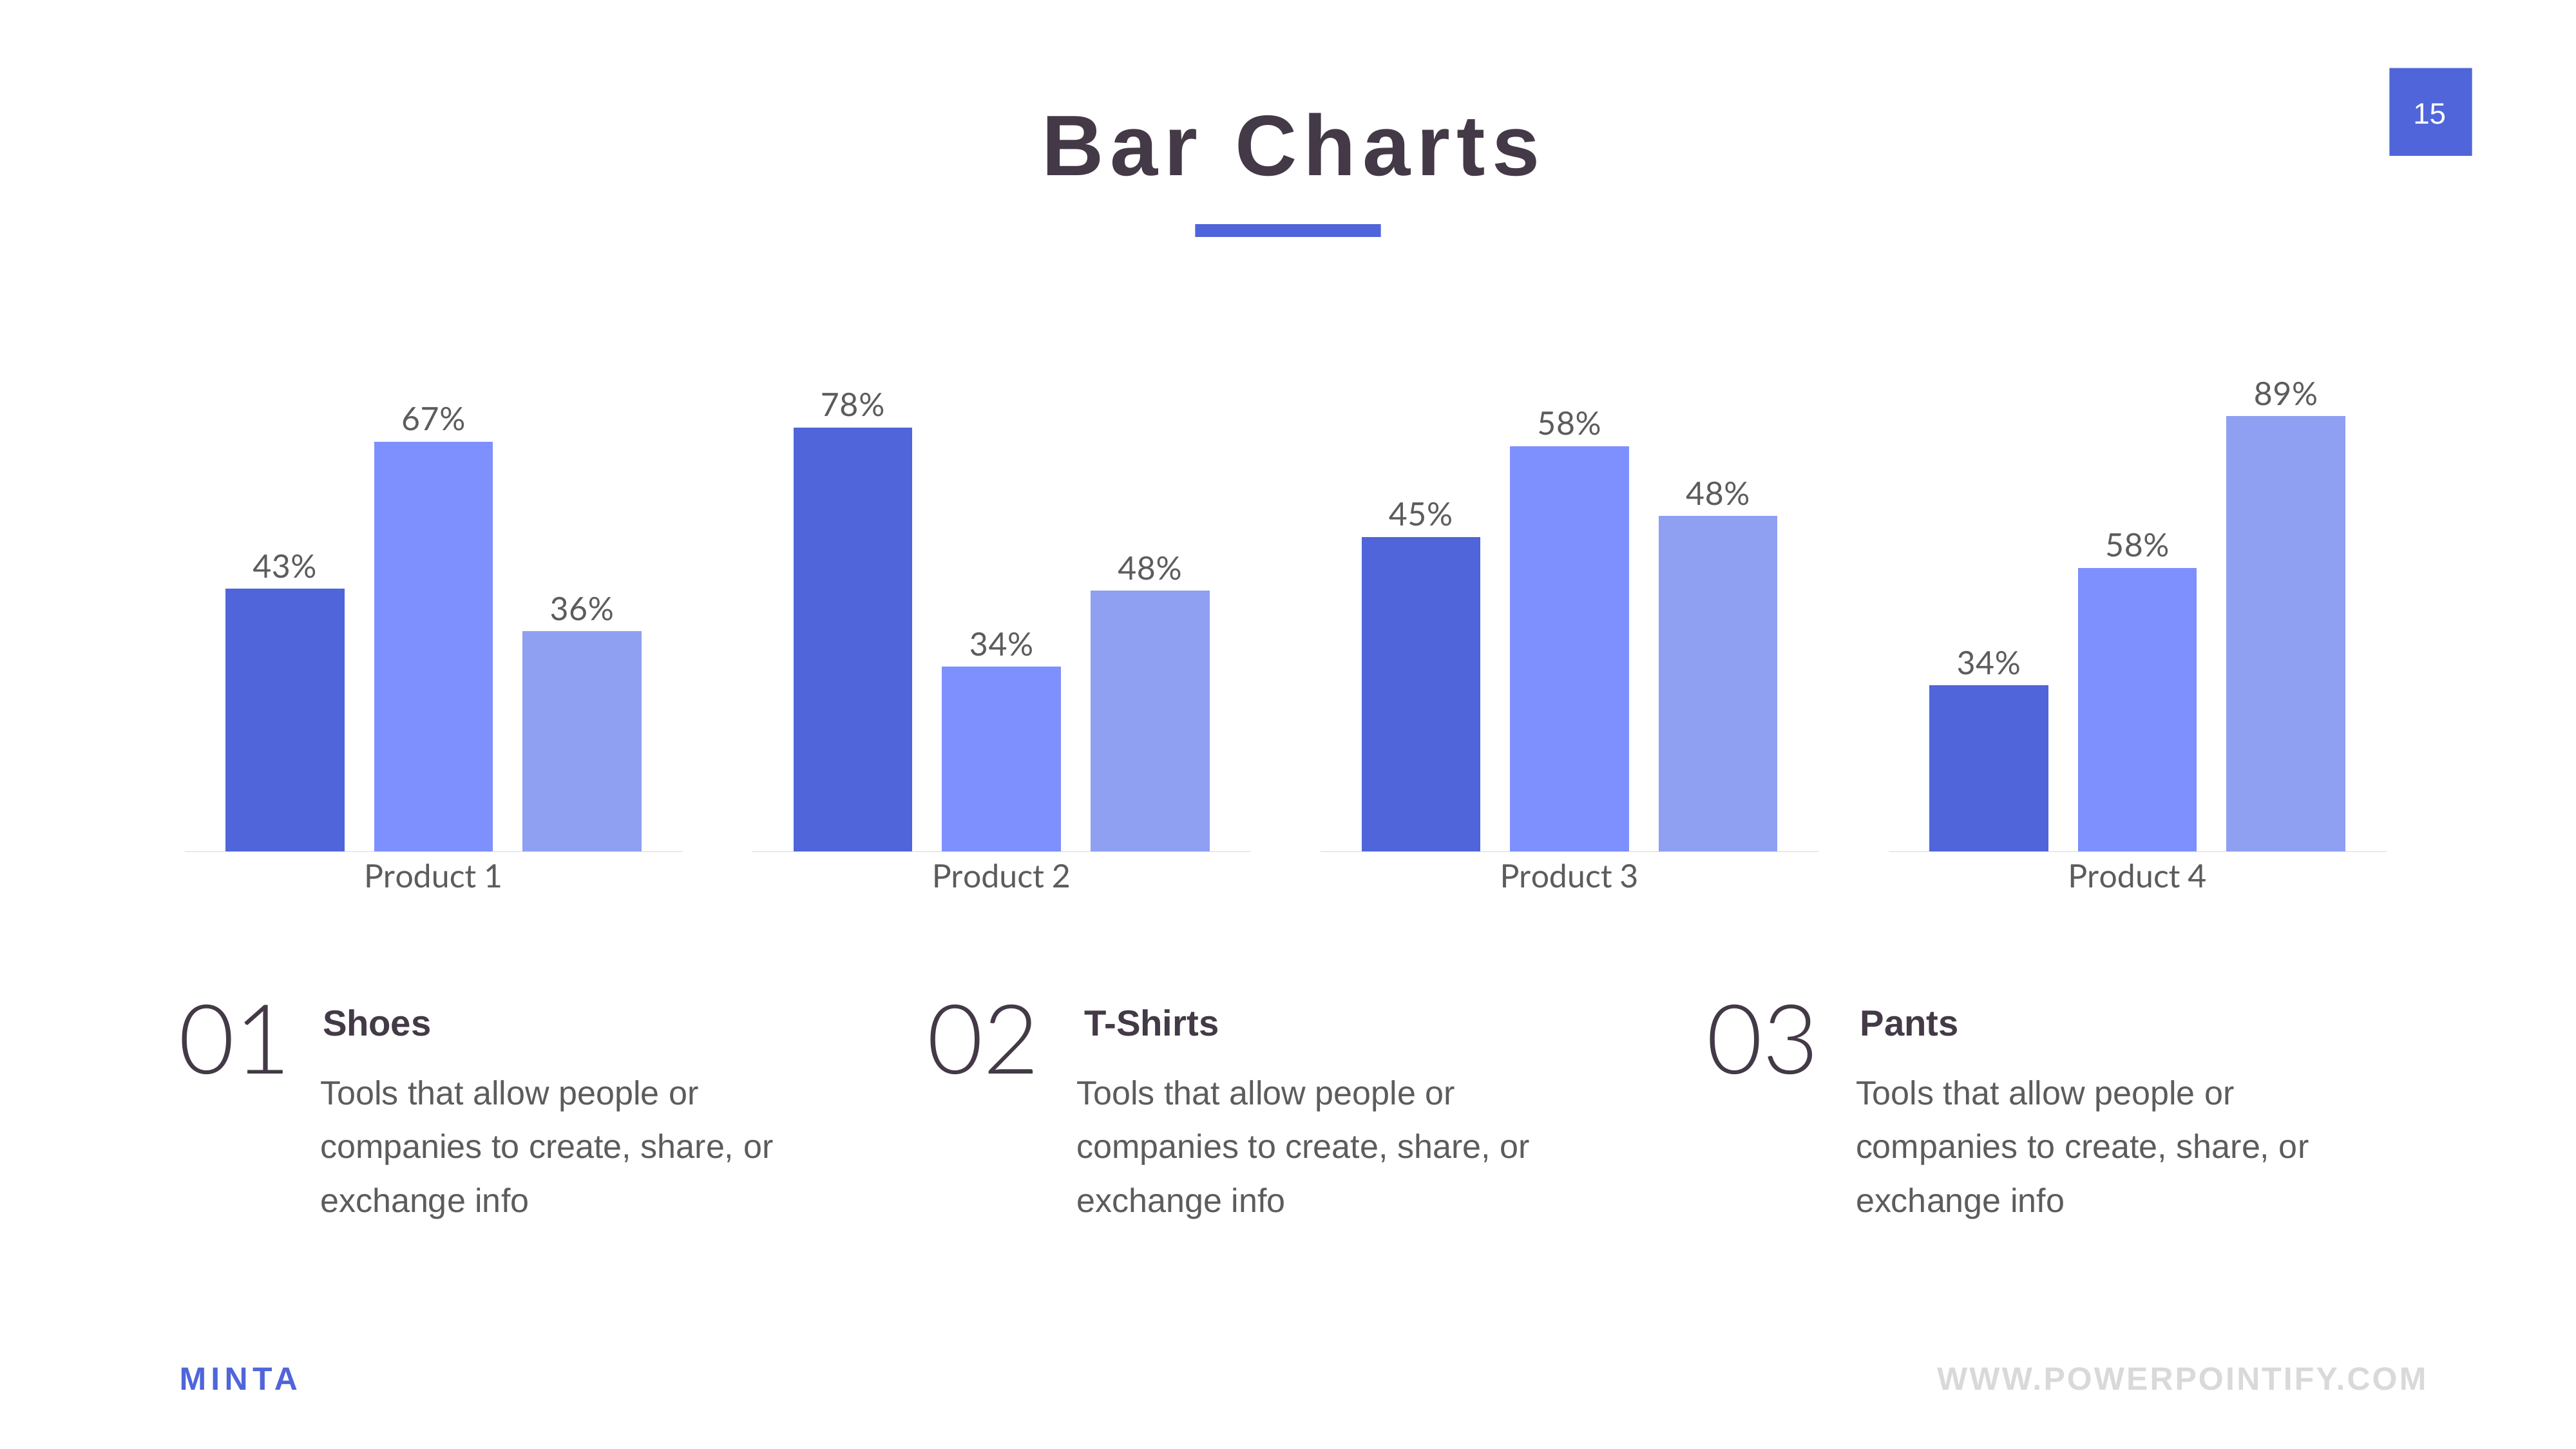

Bar Charts

### Chart

| Category | Web Design | Web Dev. | Mobile Apps |
|---|---|---|---|
| Product 1 | 0.43 | 0.67 | 0.36 |

### Chart

| Category | Web Design | Web Dev. | Mobile Apps |
|---|---|---|---|
| Product 2 | 0.78 | 0.34 | 0.48 |

### Chart

| Category | Web Design | Web Dev. | Mobile Apps |
|---|---|---|---|
| Product 3 | 0.45 | 0.58 | 0.48 |

### Chart

| Category | Web Design | Web Dev. | Mobile Apps |
|---|---|---|---|
| Product 4 | 0.34 | 0.58 | 0.89 |
01
02
03
Shoes
T-Shirts
Pants
Tools that allow people or companies to create, share, or exchange info
Tools that allow people or companies to create, share, or exchange info
Tools that allow people or companies to create, share, or exchange info